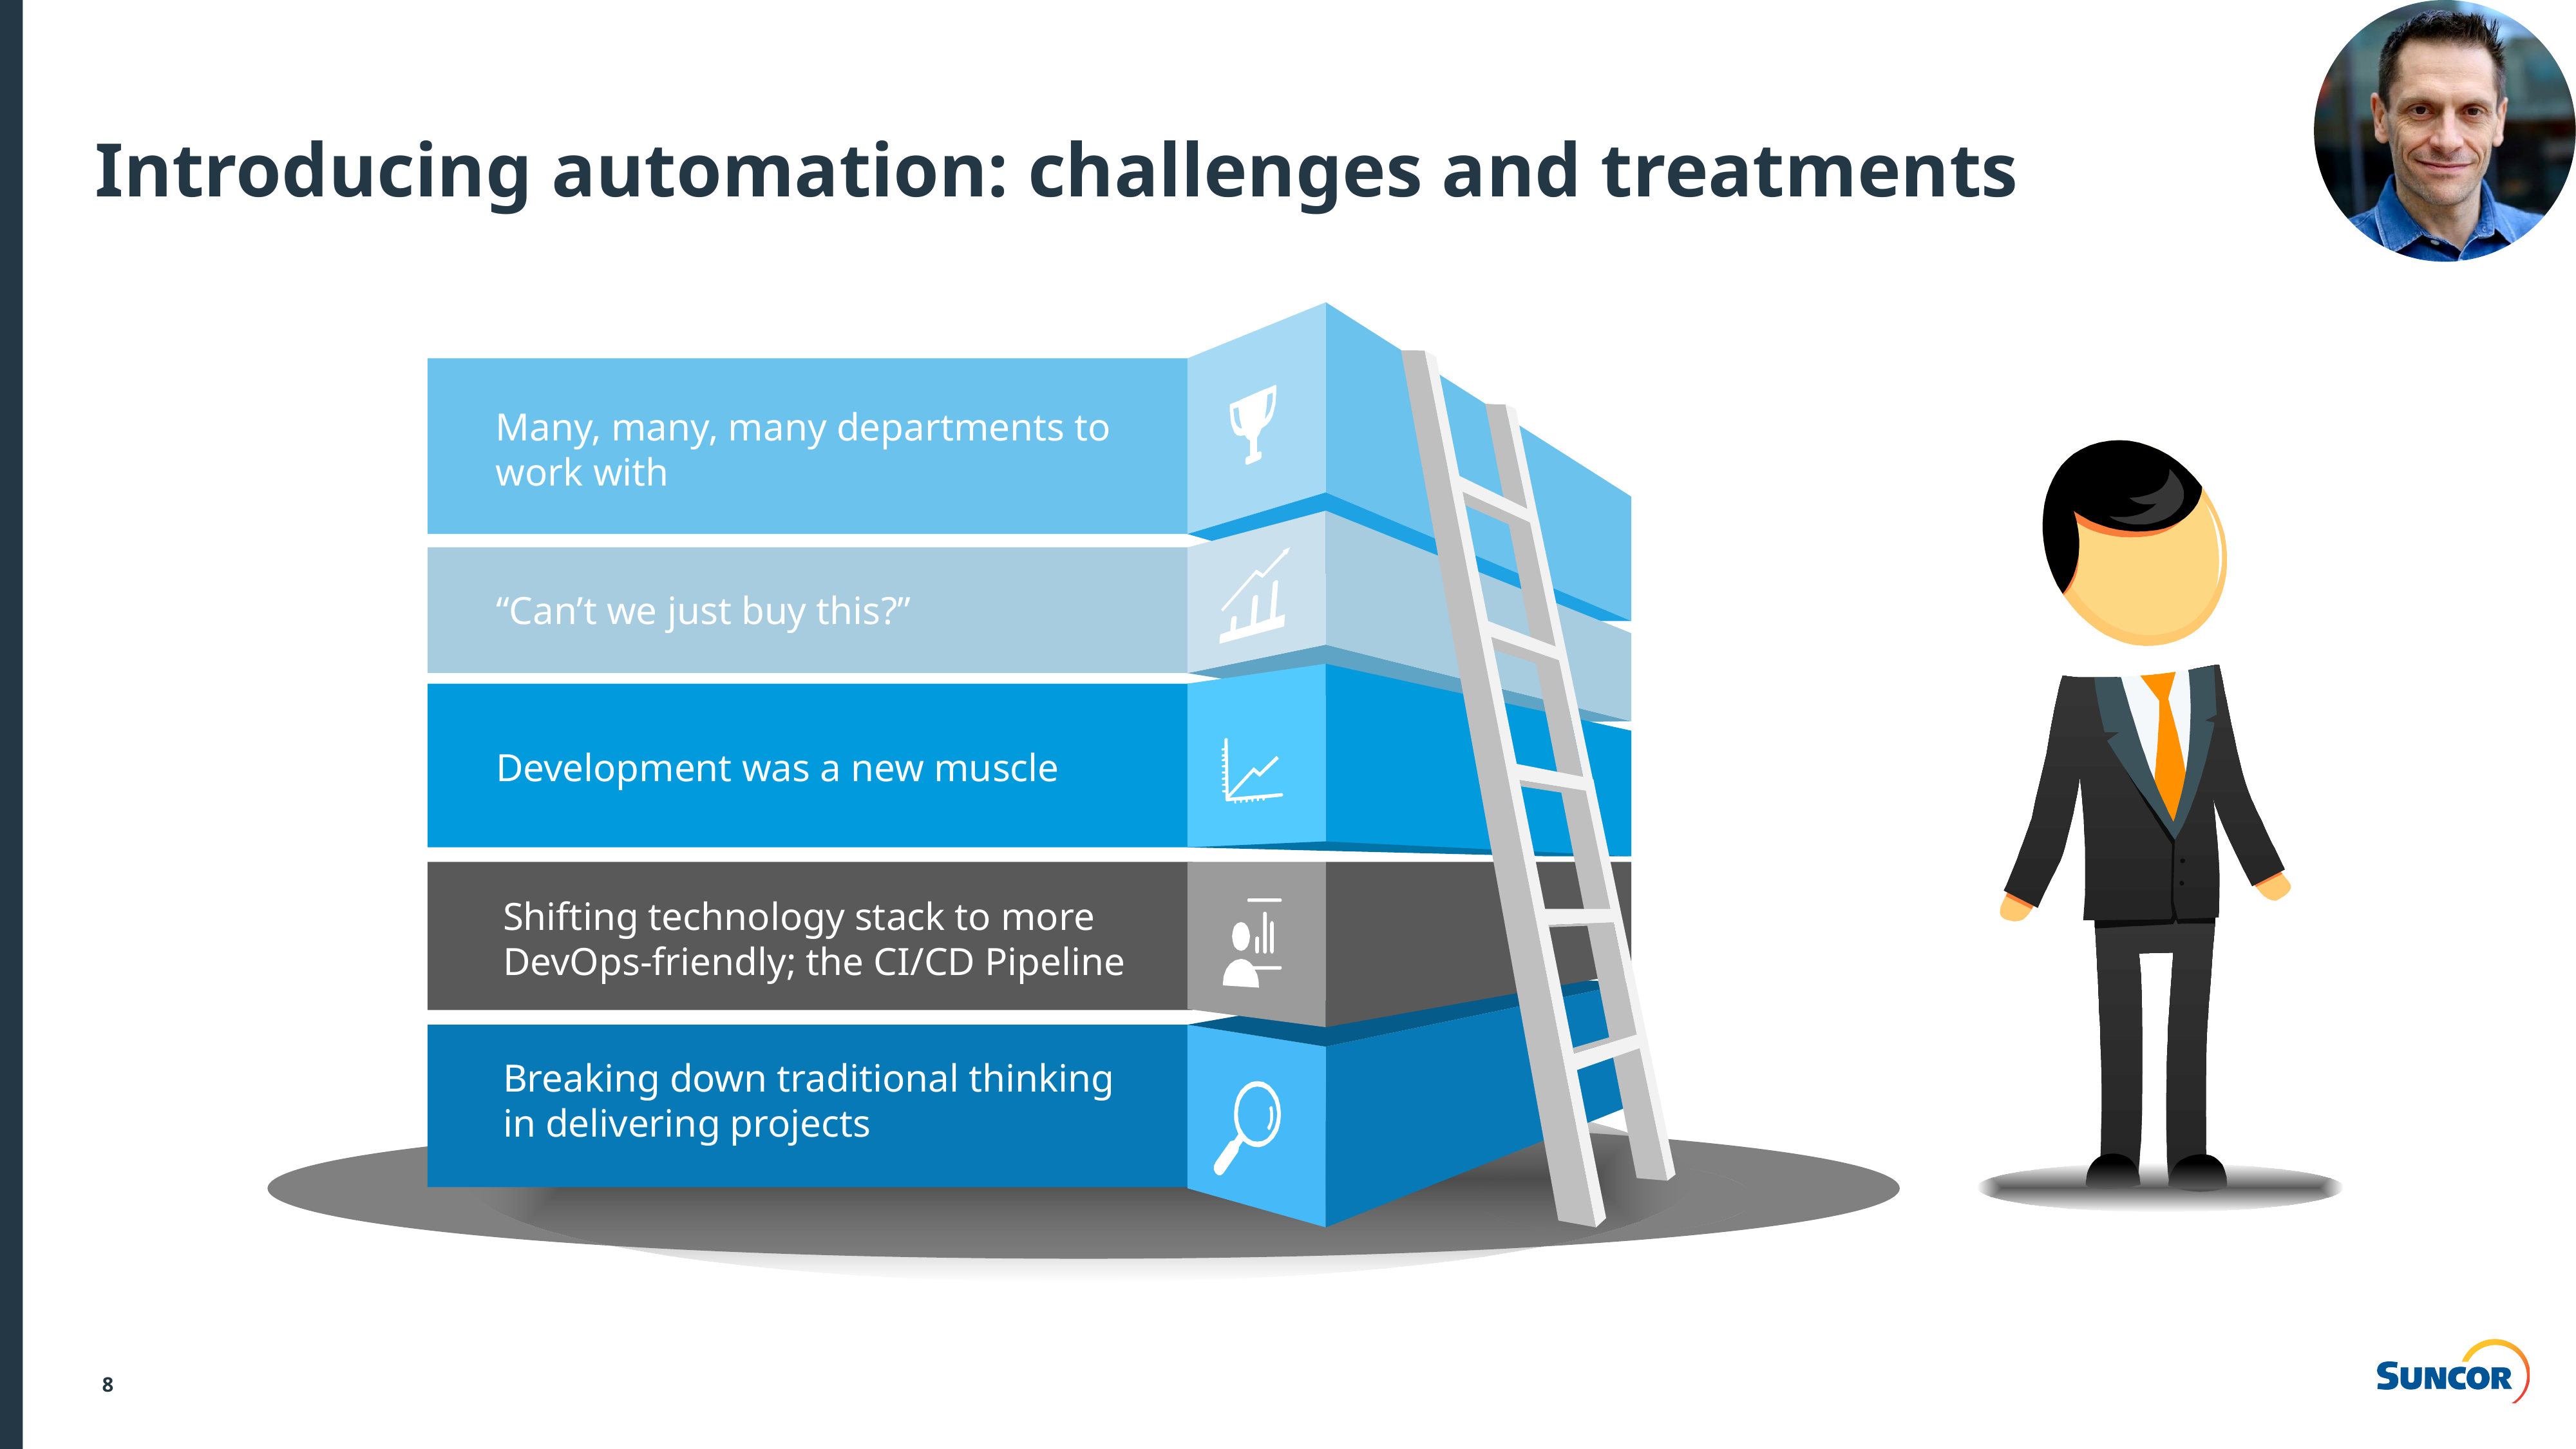

# Introducing automation: challenges and treatments

Many, many, many departments to work with

“Can’t we just buy this?”
Development was a new muscle
Shifting technology stack to more DevOps-friendly; the CI/CD Pipeline
Breaking down traditional thinking in delivering projects